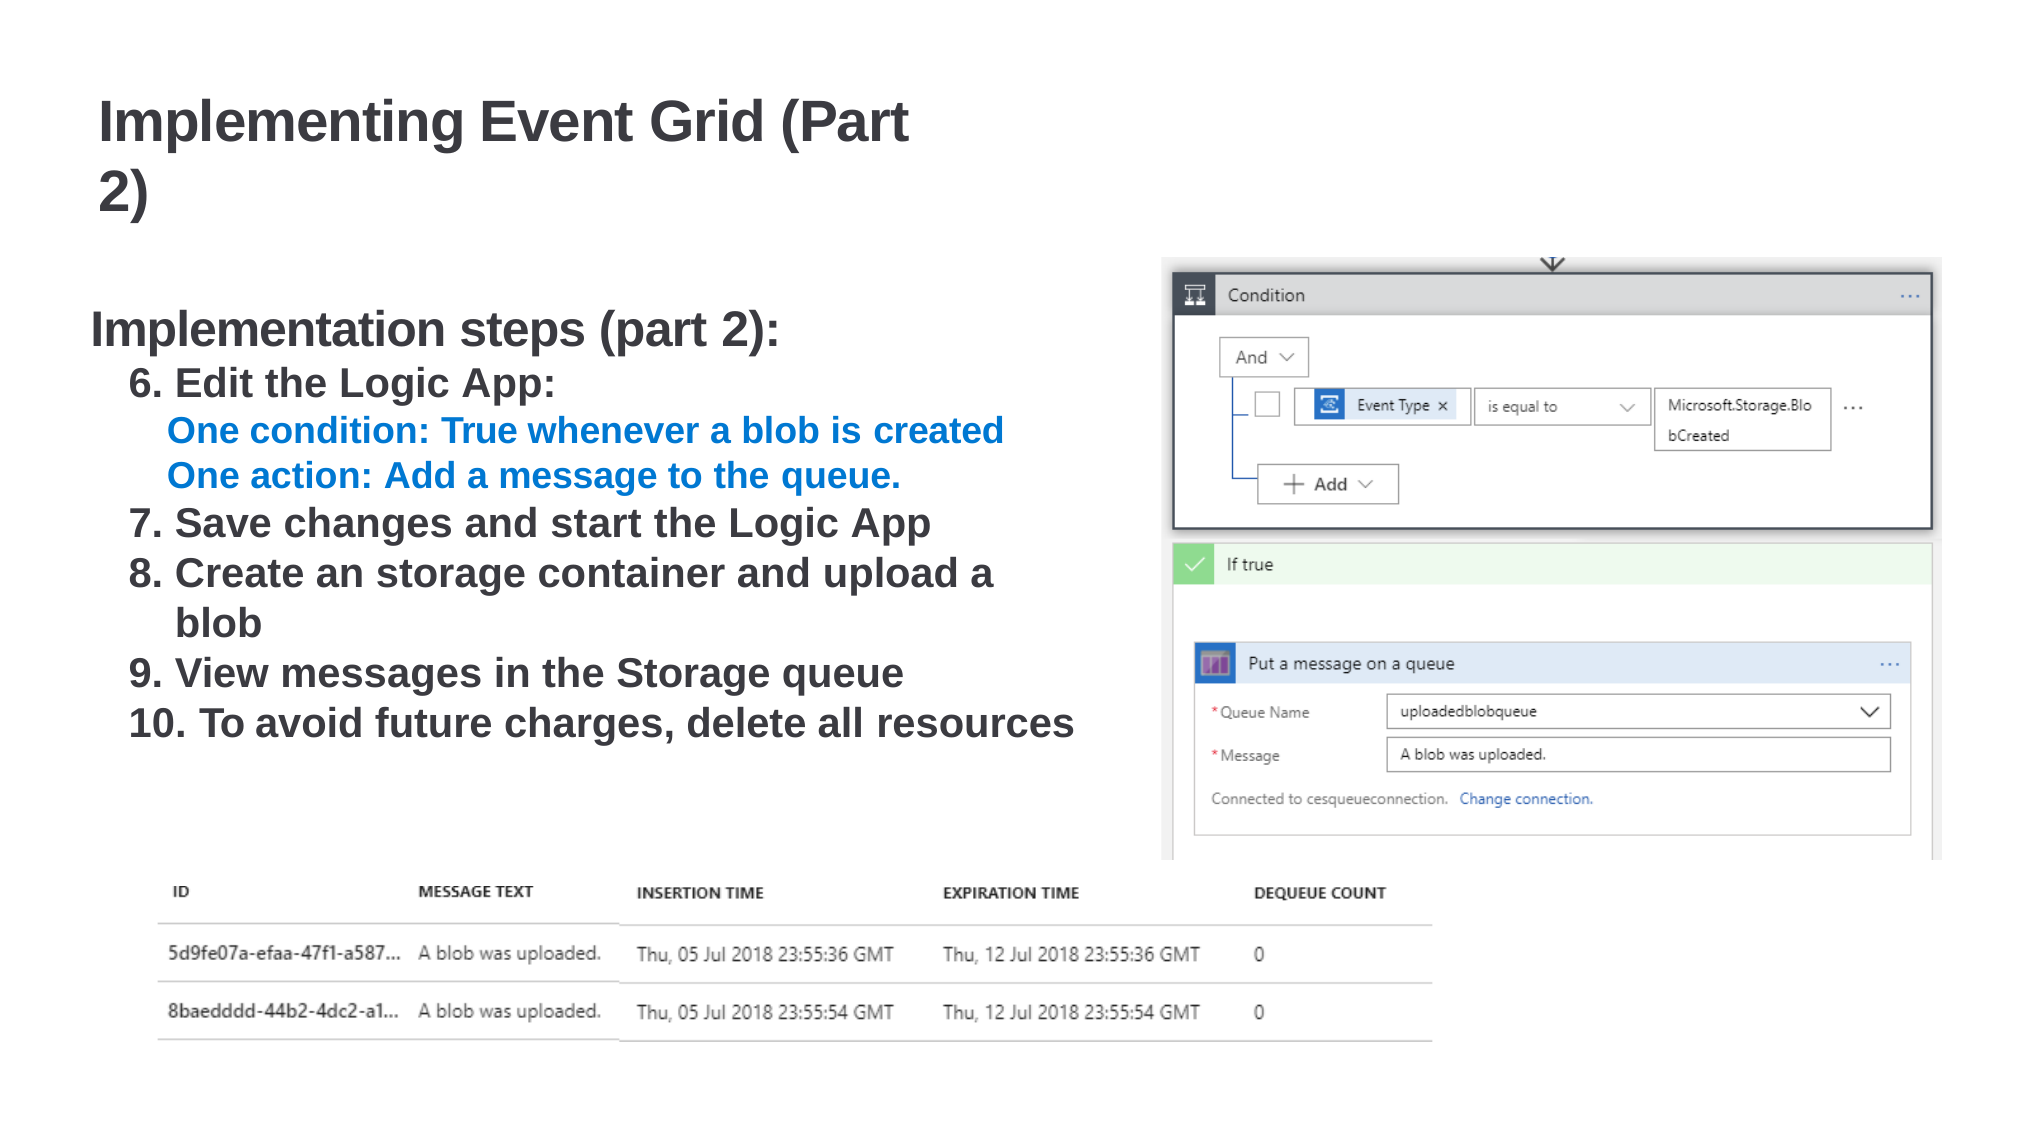

# Implementing Event Grid (Part 2)

Implementation steps (part 2):
Edit the Logic App:
One condition: True whenever a blob is created
One action: Add a message to the queue.
Save changes and start the Logic App
Create an storage container and upload a blob
View messages in the Storage queue
To avoid future charges, delete all resources